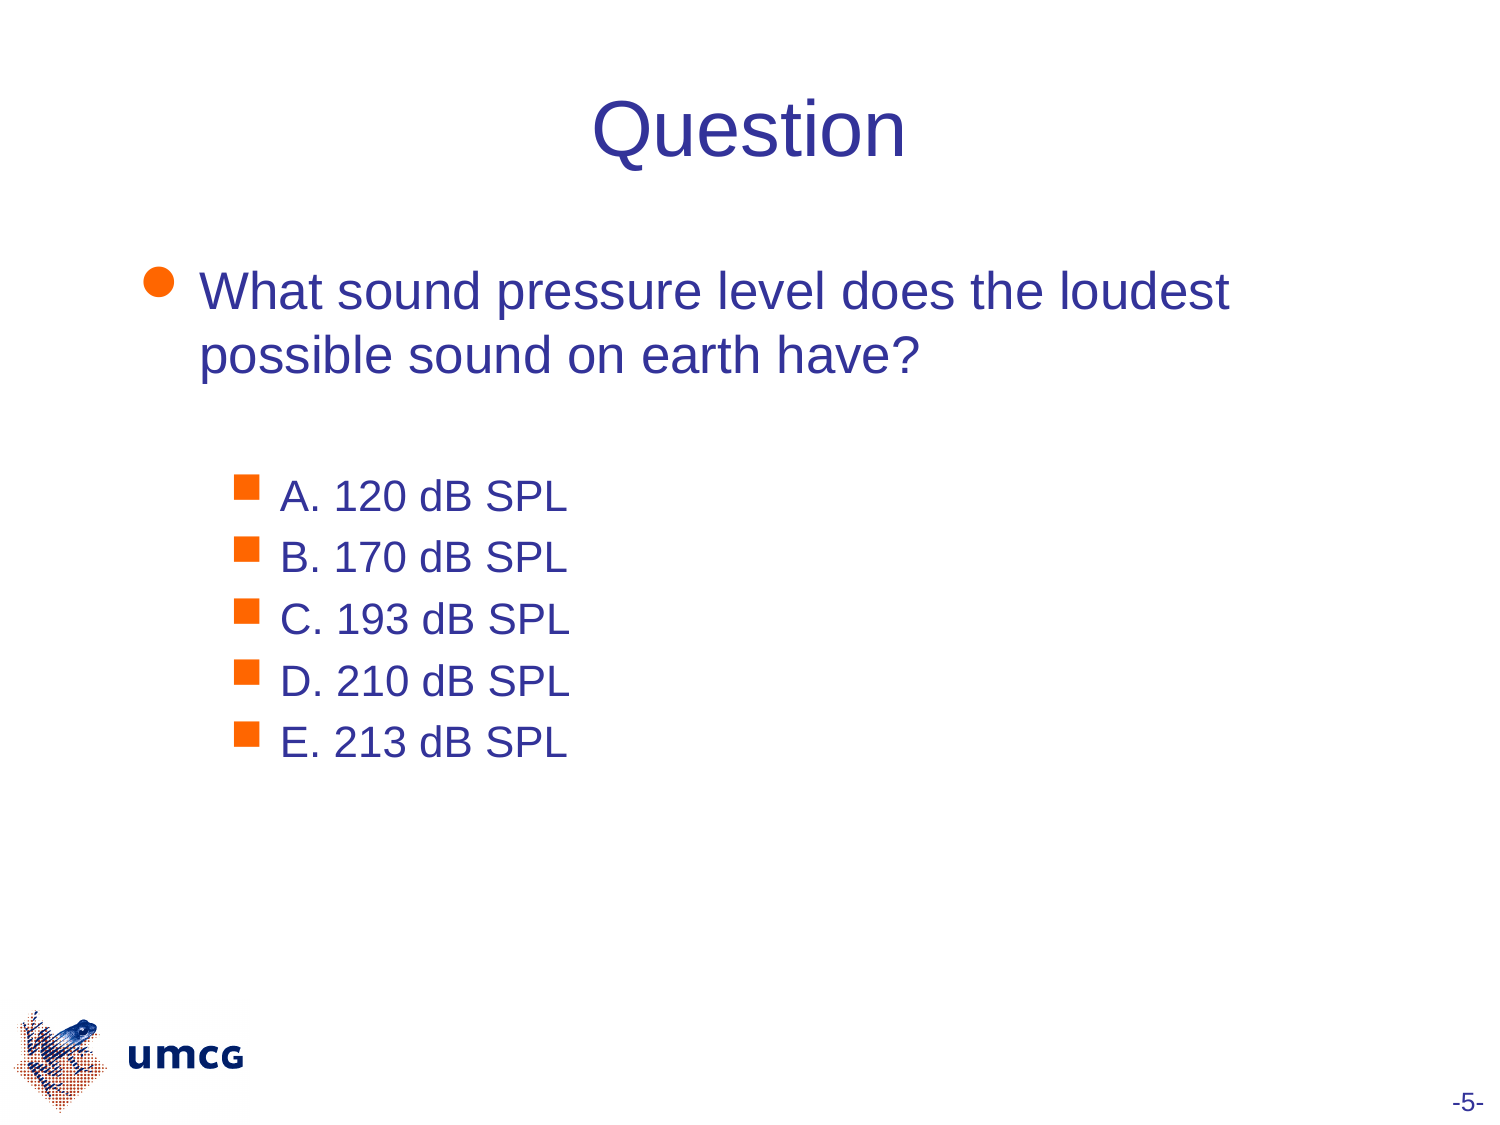

# Question
What sound pressure level does the loudest possible sound on earth have?

A. 120 dB SPL
B. 170 dB SPL
C. 193 dB SPL
D. 210 dB SPL
E. 213 dB SPL